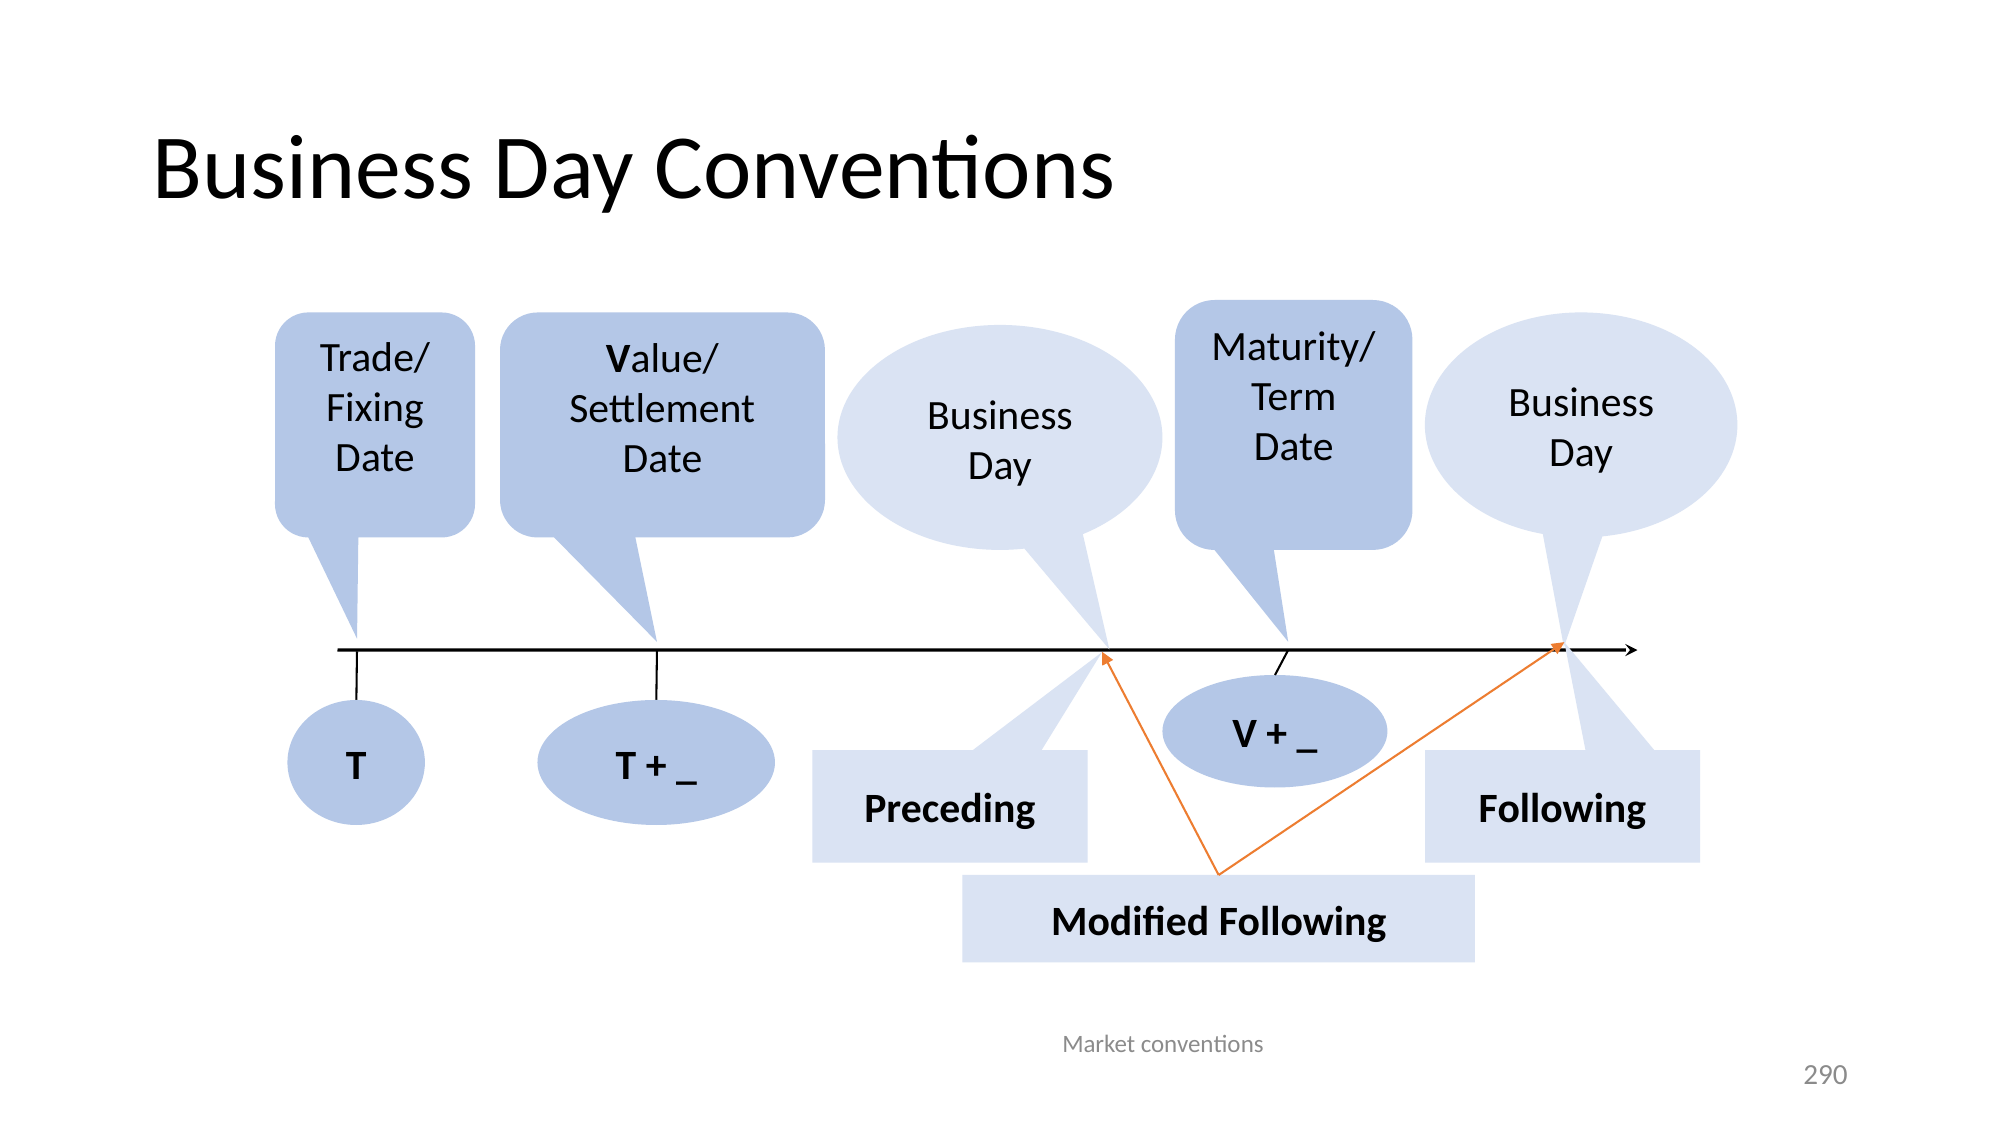

# Business Day Conventions
Maturity/
Term
Date
Trade/
Fixing
Date
Value/
Settlement
Date
Business
Day
Business
Day

V + _
T
T + _
Preceding
Following
Modified Following
Market conventions
290